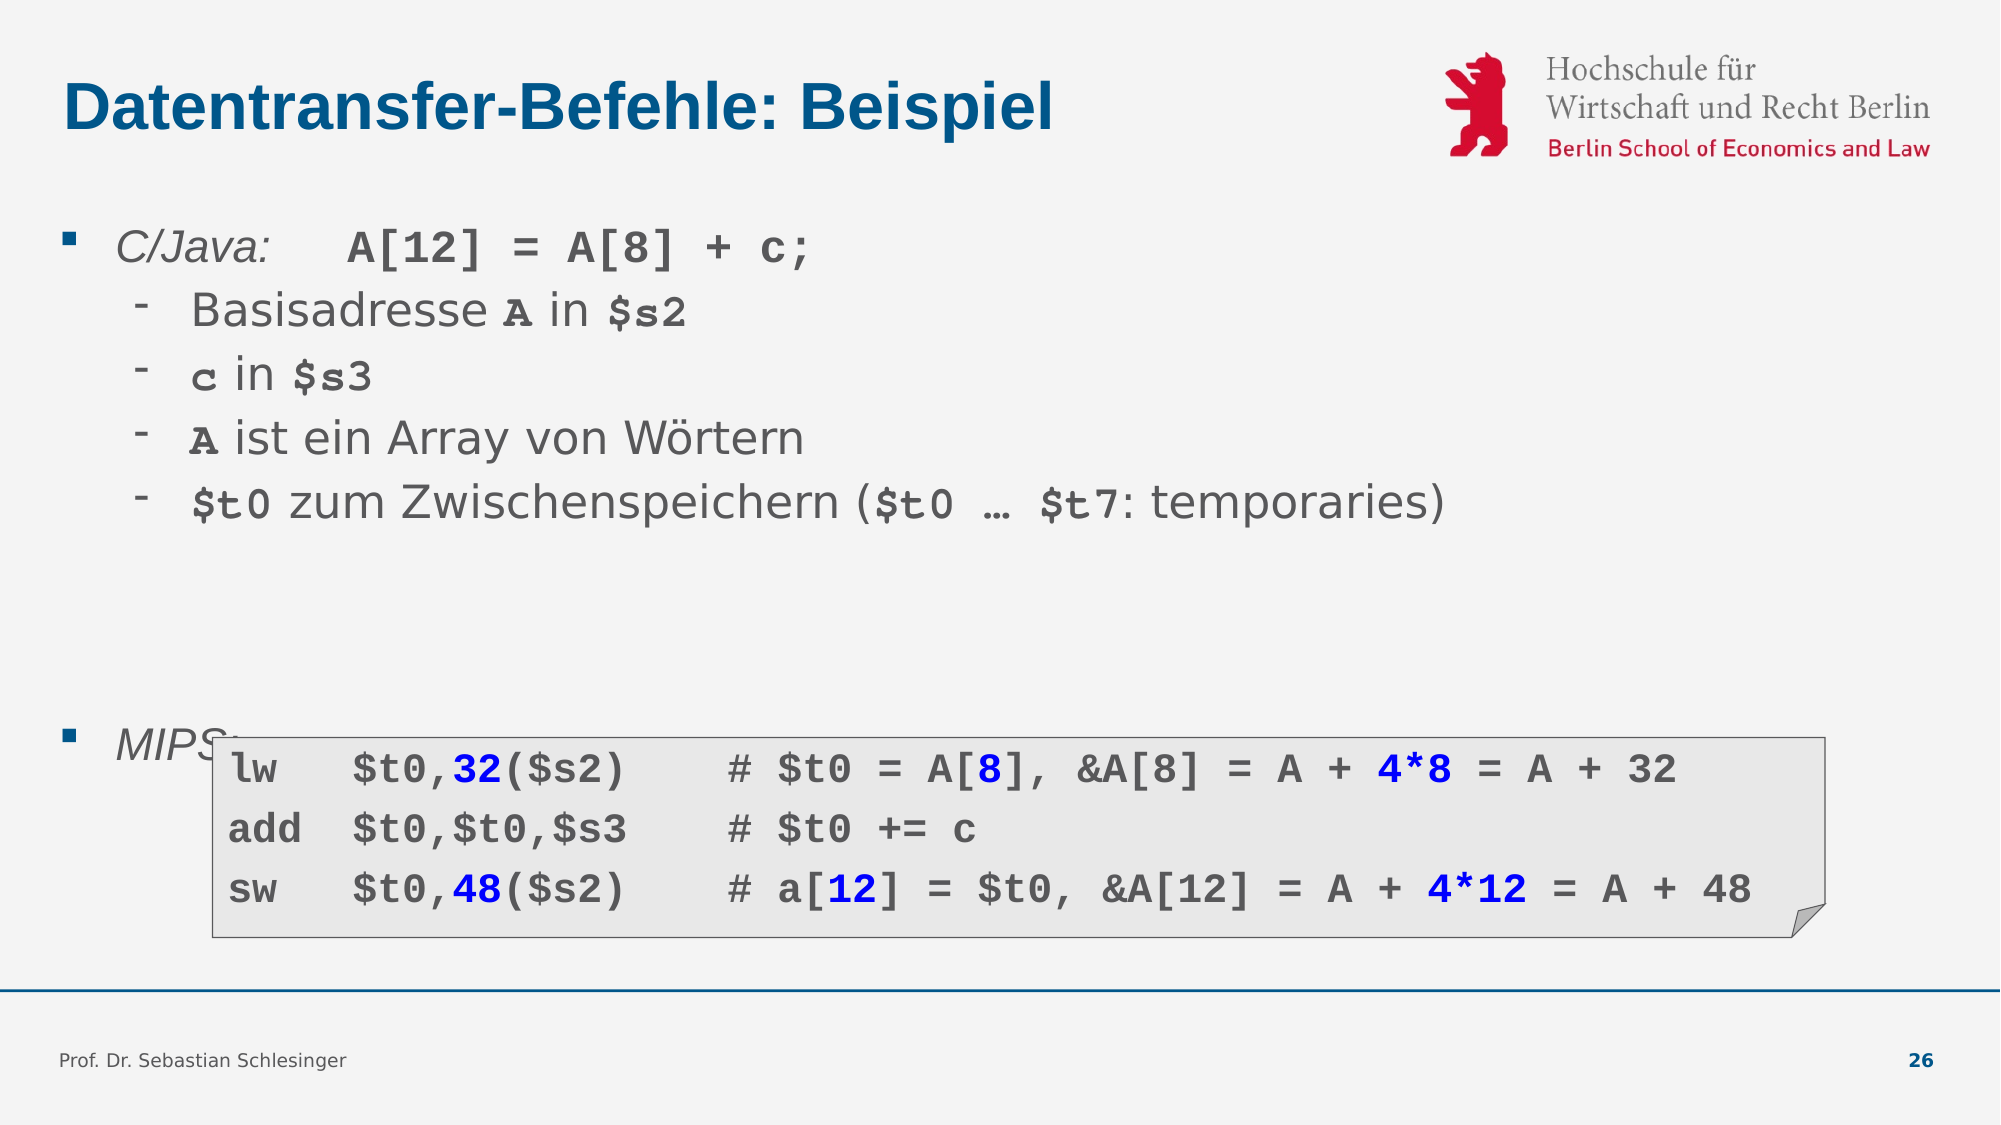

# Datentransfer-Befehle: Beispiel
C/Java:      A[12] = A[8] + c;
Basisadresse A in $s2
c in $s3
A ist ein Array von Wörtern
$t0 zum Zwischenspeichern ($t0 … $t7: temporaries)

MIPS:
lw   $t0,32($s2)    # $t0 = A[8], &A[8] = A + 4*8 = A + 32
add  $t0,$t0,$s3    # $t0 += c
sw   $t0,48($s2)    # a[12] = $t0, &A[12] = A + 4*12 = A + 48
Prof. Dr. Sebastian Schlesinger
26